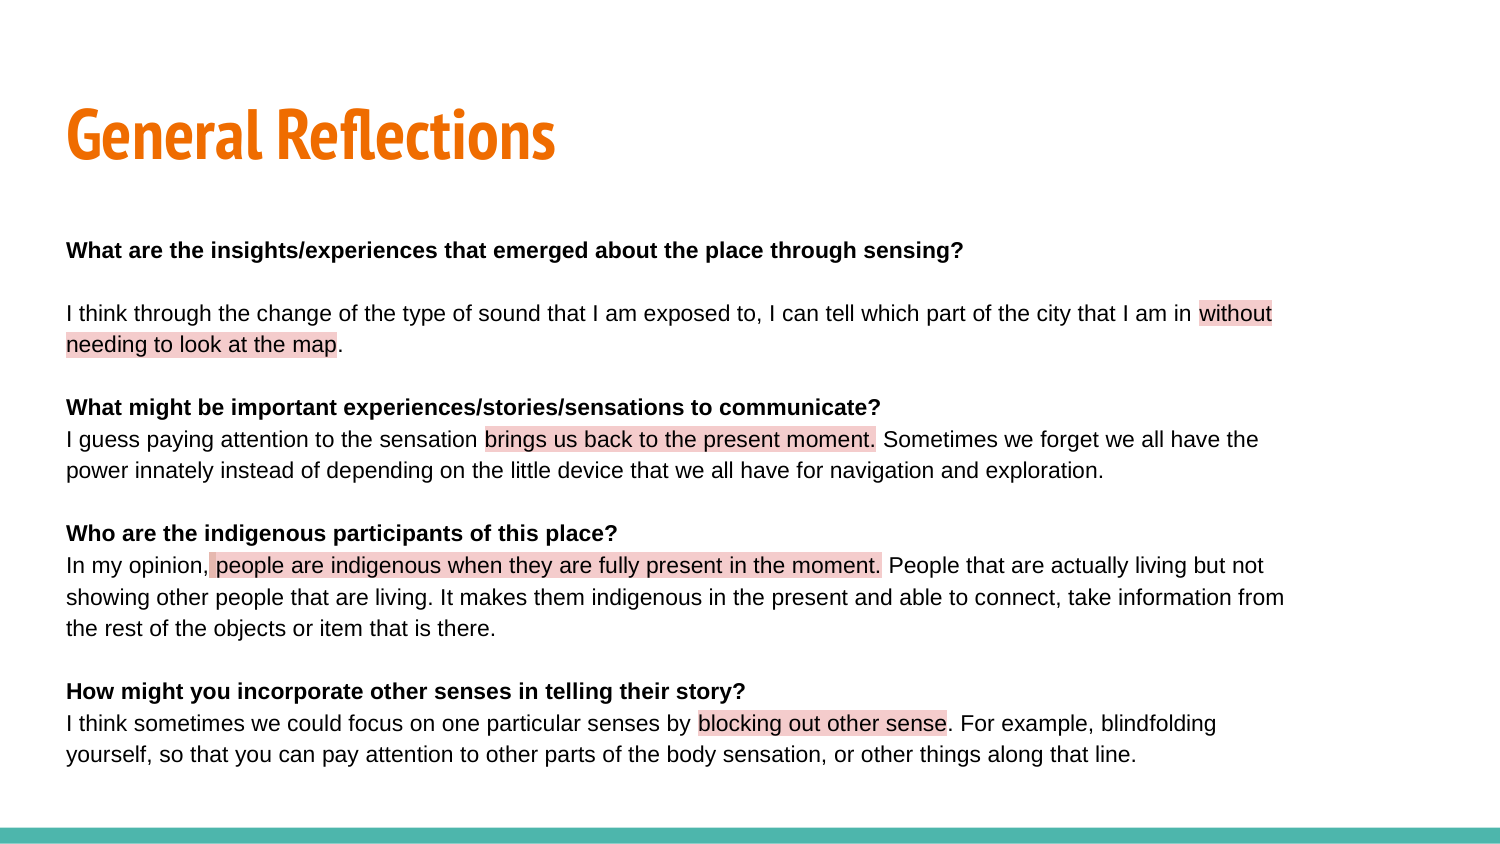

# General Reflections
What are the insights/experiences that emerged about the place through sensing?

I think through the change of the type of sound that I am exposed to, I can tell which part of the city that I am in without needing to look at the map.

What might be important experiences/stories/sensations to communicate?
I guess paying attention to the sensation brings us back to the present moment. Sometimes we forget we all have the power innately instead of depending on the little device that we all have for navigation and exploration.

Who are the indigenous participants of this place?
In my opinion, people are indigenous when they are fully present in the moment. People that are actually living but not showing other people that are living. It makes them indigenous in the present and able to connect, take information from the rest of the objects or item that is there.
How might you incorporate other senses in telling their story?
I think sometimes we could focus on one particular senses by blocking out other sense. For example, blindfolding yourself, so that you can pay attention to other parts of the body sensation, or other things along that line.